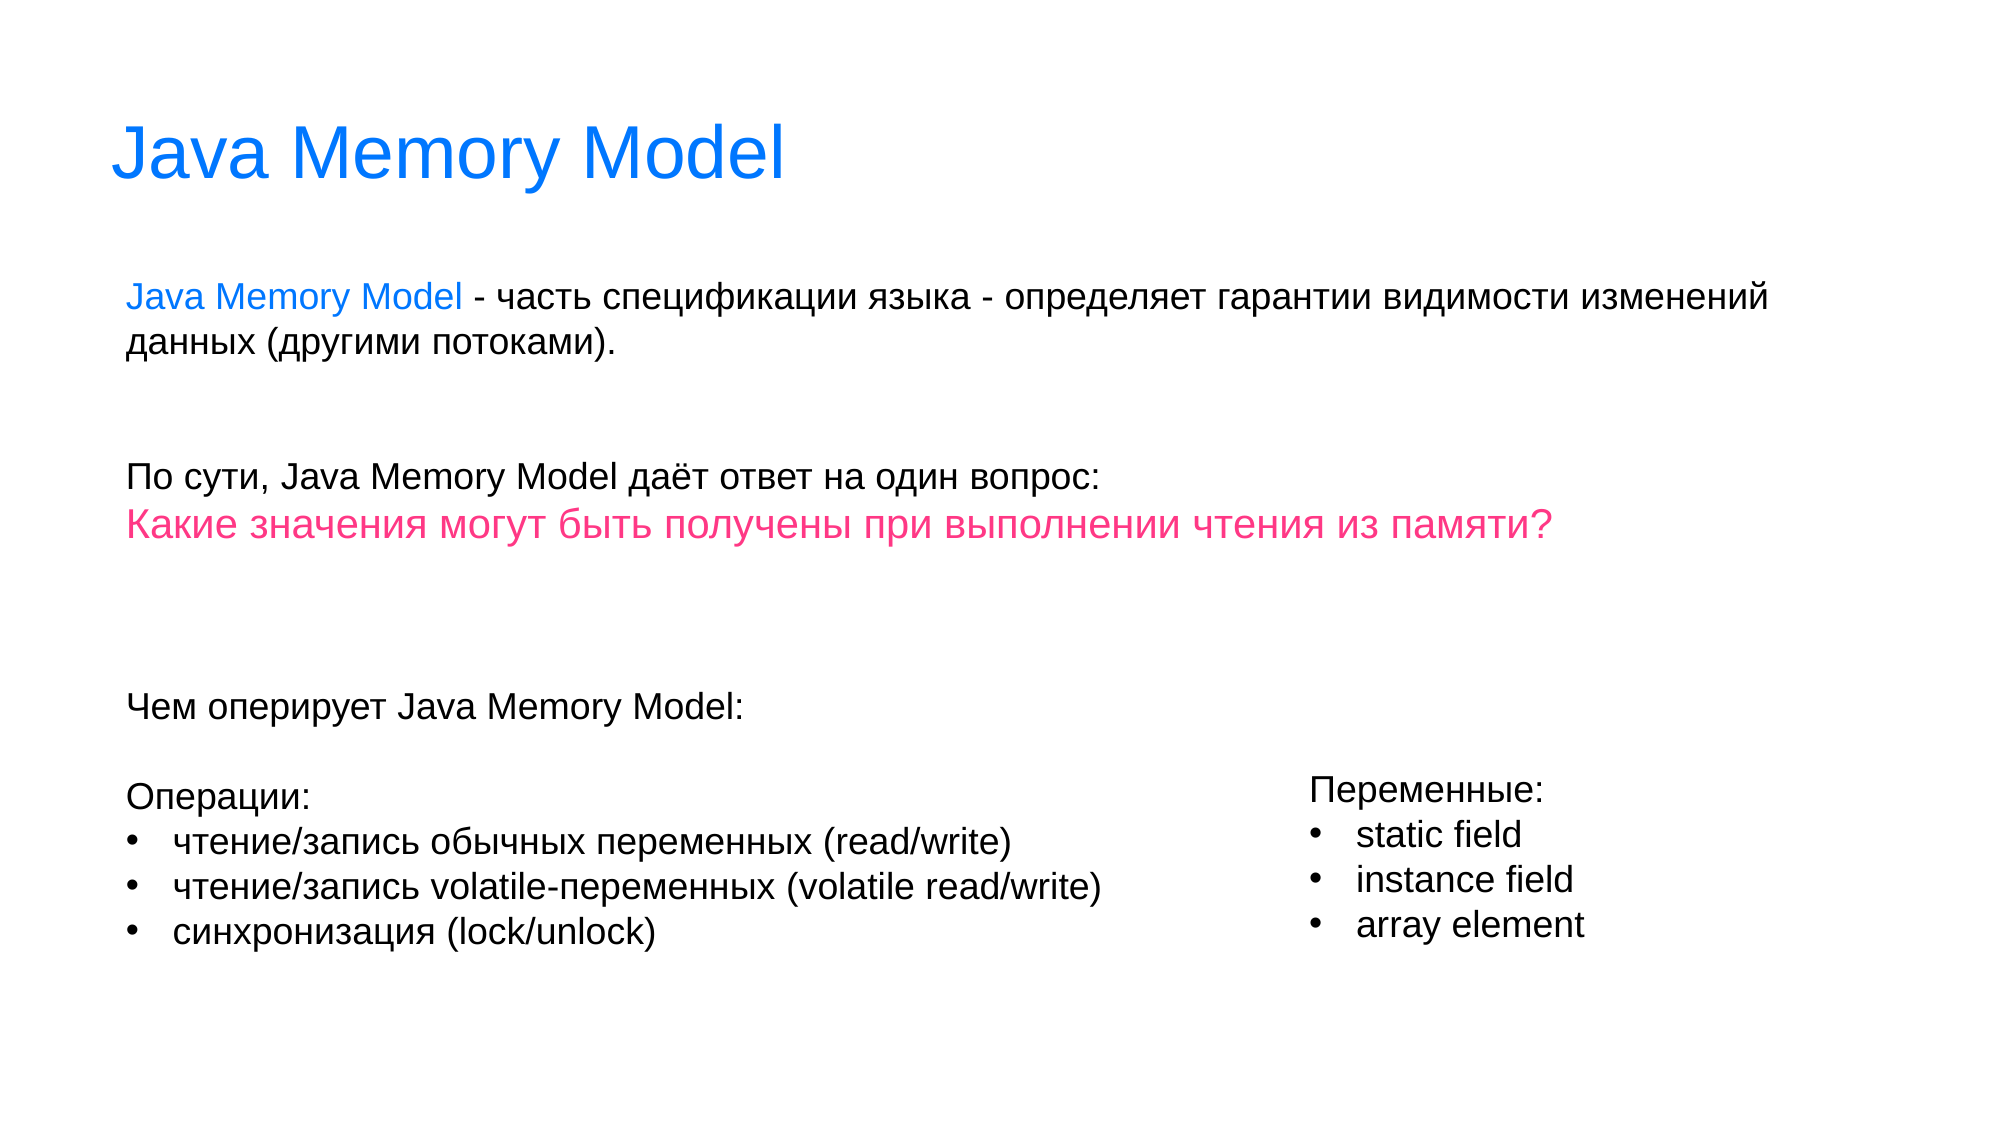

# Java Memory Model

Java Memory Model - часть спецификации языка - определяет гарантии видимости изменений данных (другими потоками).

По сути, Java Memory Model даёт ответ на один вопрос:
Какие значения могут быть получены при выполнении чтения из памяти?

Чем оперирует Java Memory Model:

Операции:
чтение/запись обычных переменных (read/write)
чтение/запись volatile-переменных (volatile read/write)
синхронизация (lock/unlock)

Переменные:
static field
instance field
array element